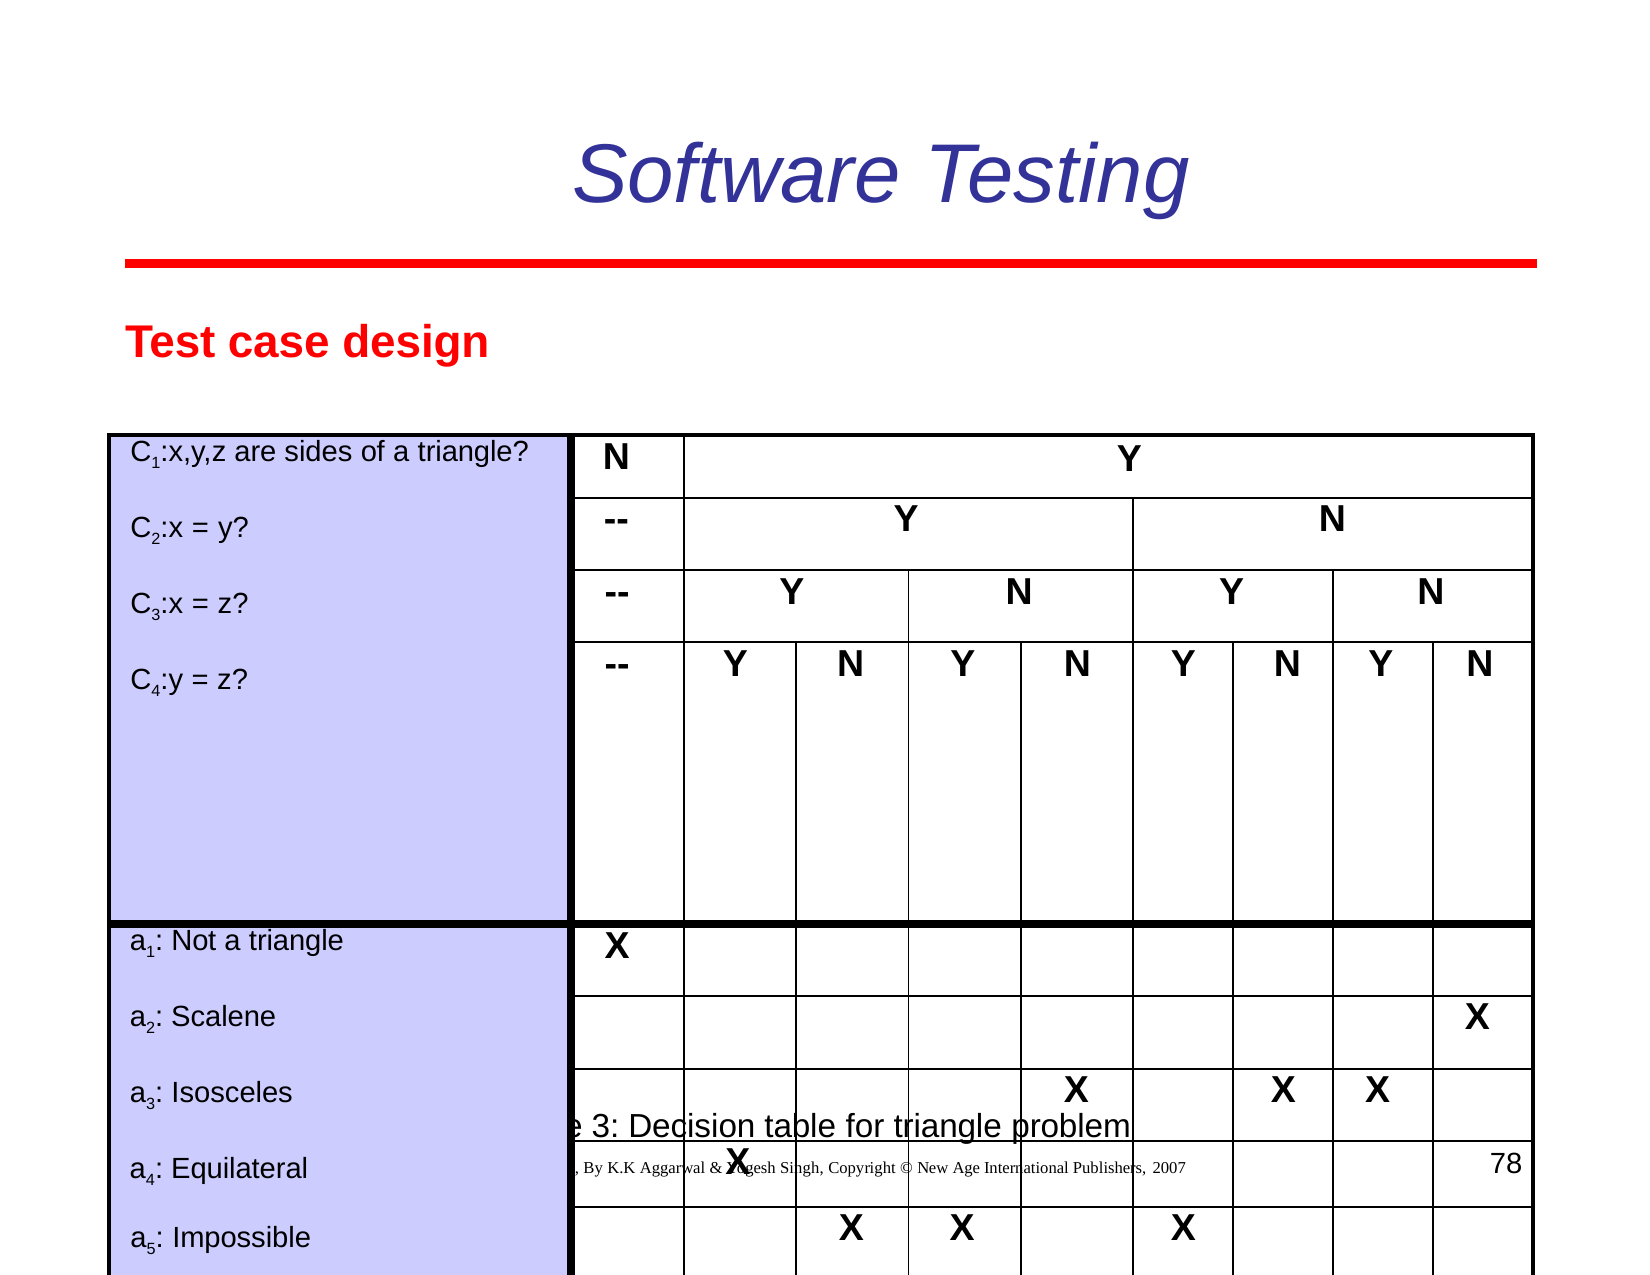

# Software Testing

Test case design
| C1:x,y,z are sides of a triangle? C2:x = y? C3:x = z? C4:y = z? | N | Y |  |  |  |  |  |  |  |
| --- | --- | --- | --- | --- | --- | --- | --- | --- | --- |
|  | -- | Y |  |  |  | N |  |  |  |
|  | -- | Y |  | N |  | Y |  | N |  |
|  | -- | Y | N | Y | N | Y | N | Y | N |
| a1: Not a triangle a2: Scalene a3: Isosceles a4: Equilateral a5: Impossible | X |  |  |  |  |  |  |  |  |
|  |  |  |  |  |  |  |  |  | X |
|  |  |  |  |  | X |  | X | X |  |
|  |  | X |  |  |  |  |  |  |  |
|  |  |  | X | X |  | X |  |  |  |
Table 3: Decision table for triangle problem
78
Software Engineering (3rd  ed.), By K.K Aggarwal & Yogesh Singh, Copyright © New Age International Publishers, 2007